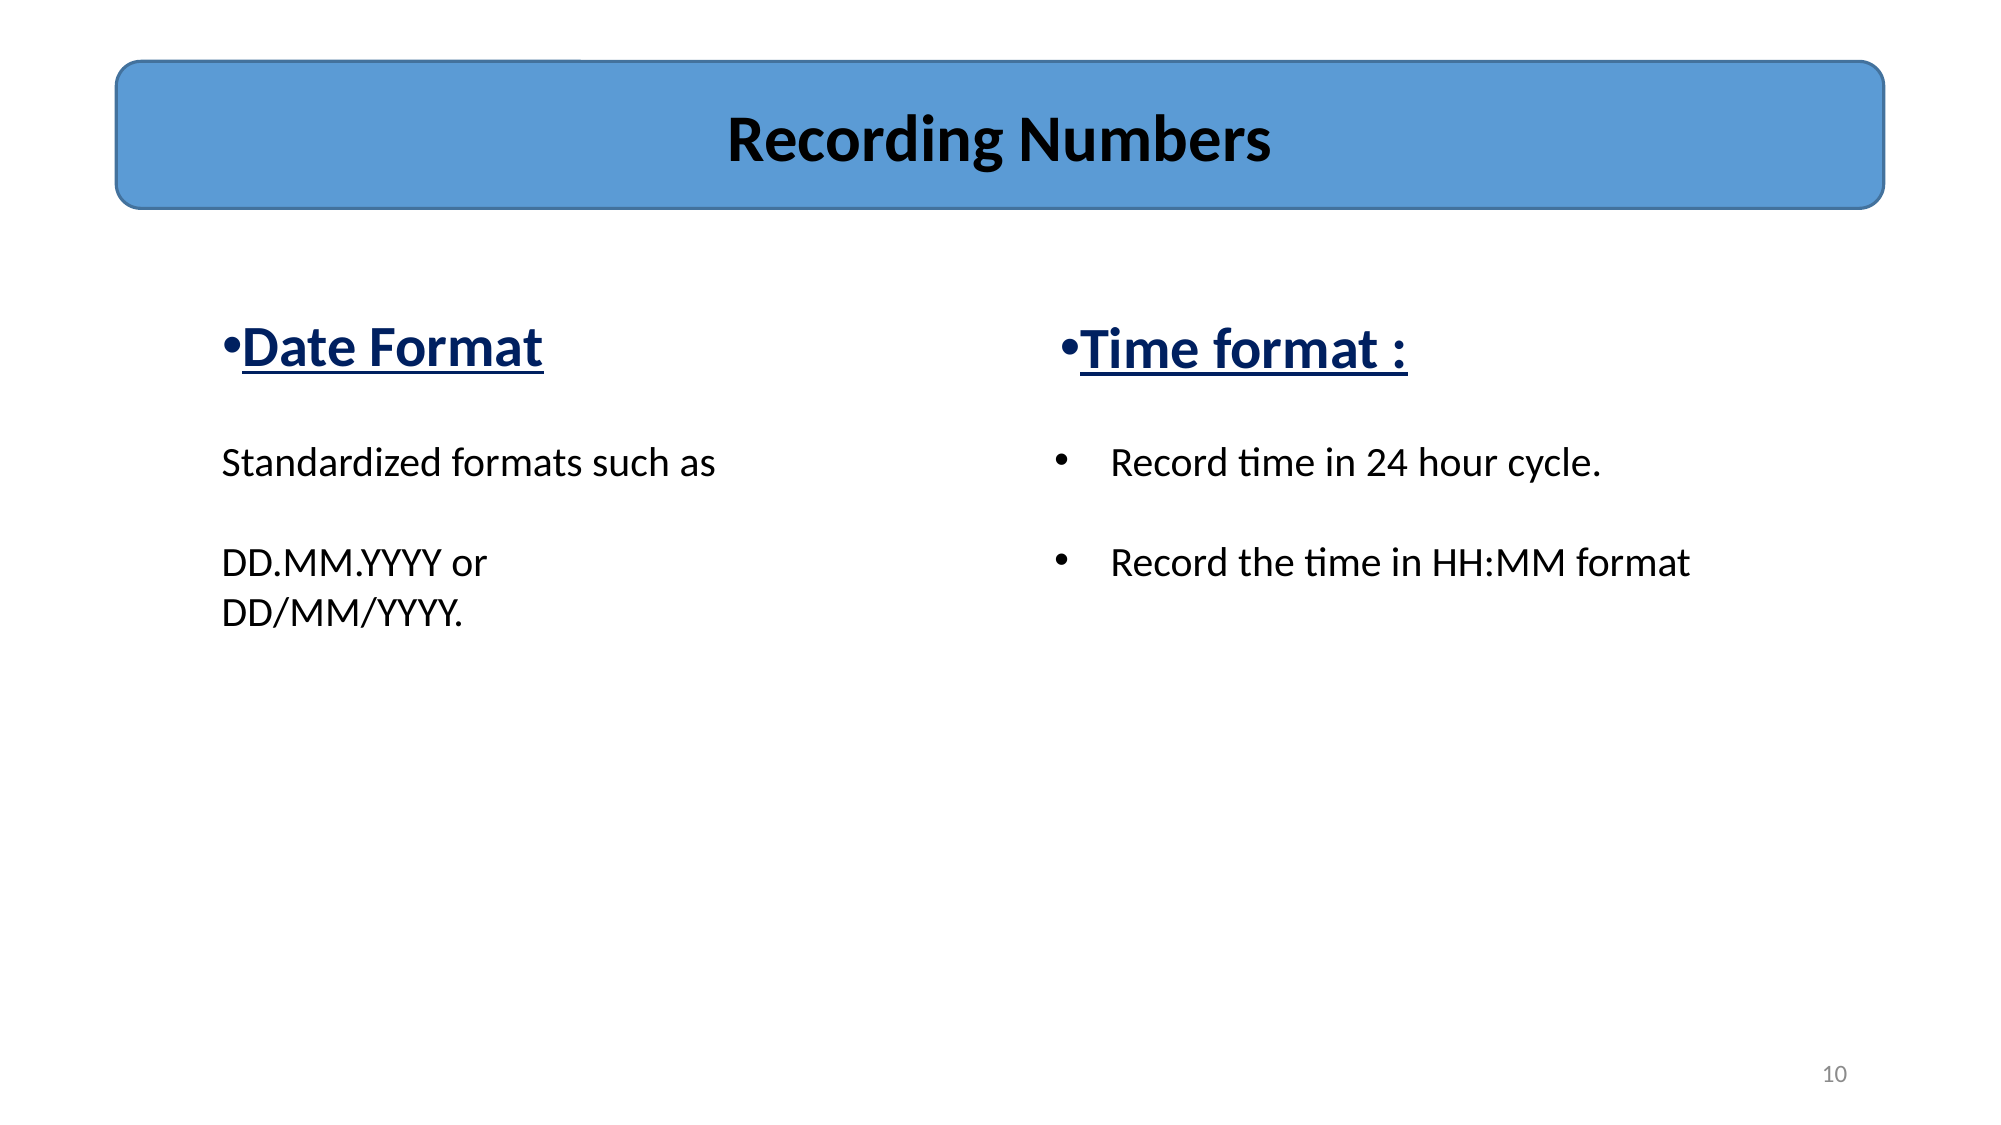

Recording Numbers
Date Format
Time format :
Standardized formats such as

DD.MM.YYYY or
DD/MM/YYYY.
Record time in 24 hour cycle.

Record the time in HH:MM format
10